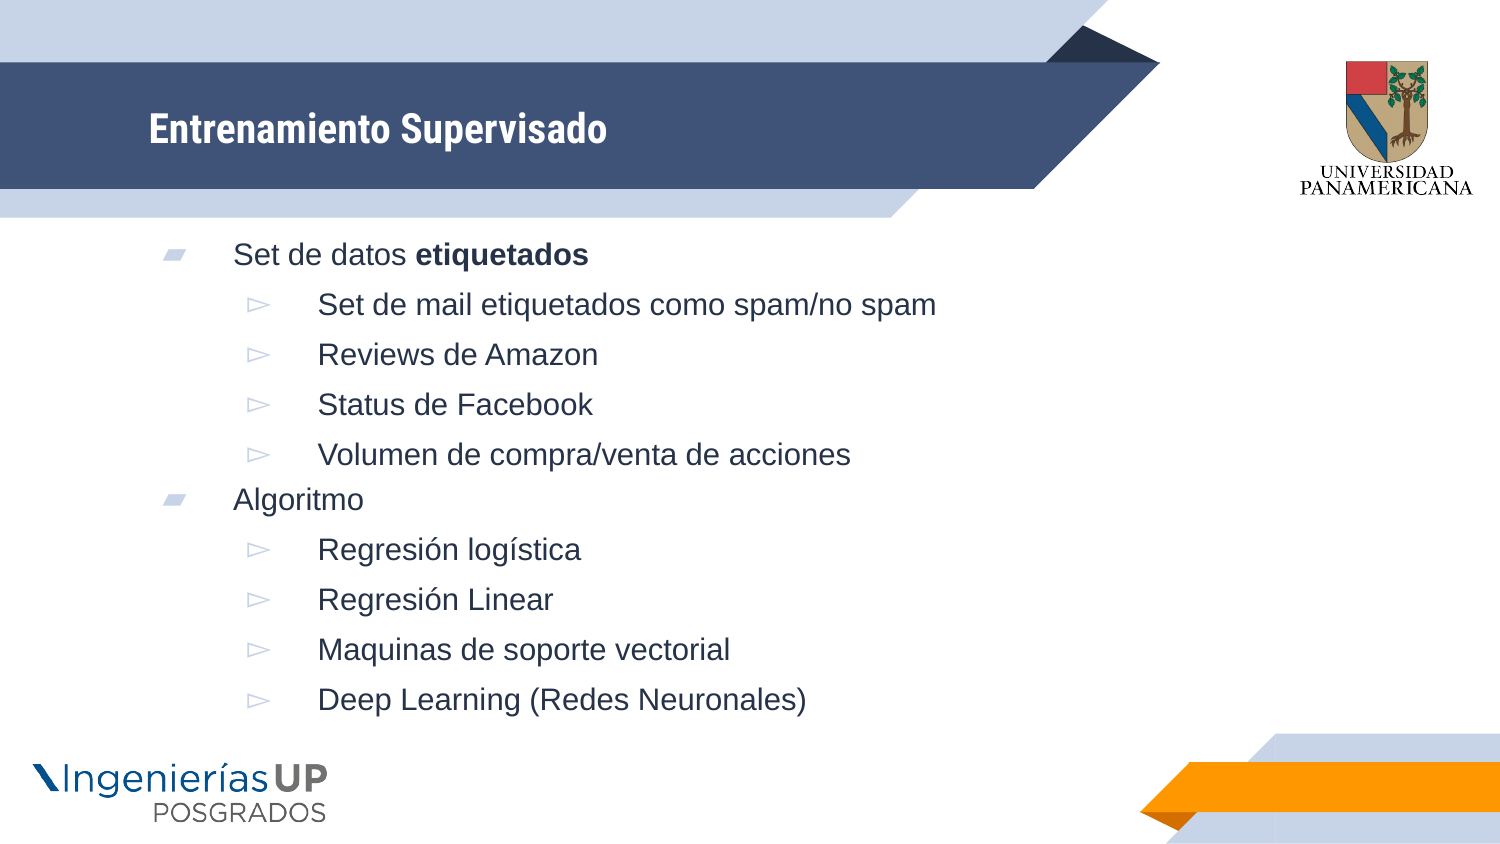

# Entrenamiento Supervisado
Set de datos etiquetados
Set de mail etiquetados como spam/no spam
Reviews de Amazon
Status de Facebook
Volumen de compra/venta de acciones
Algoritmo
Regresión logística
Regresión Linear
Maquinas de soporte vectorial
Deep Learning (Redes Neuronales)